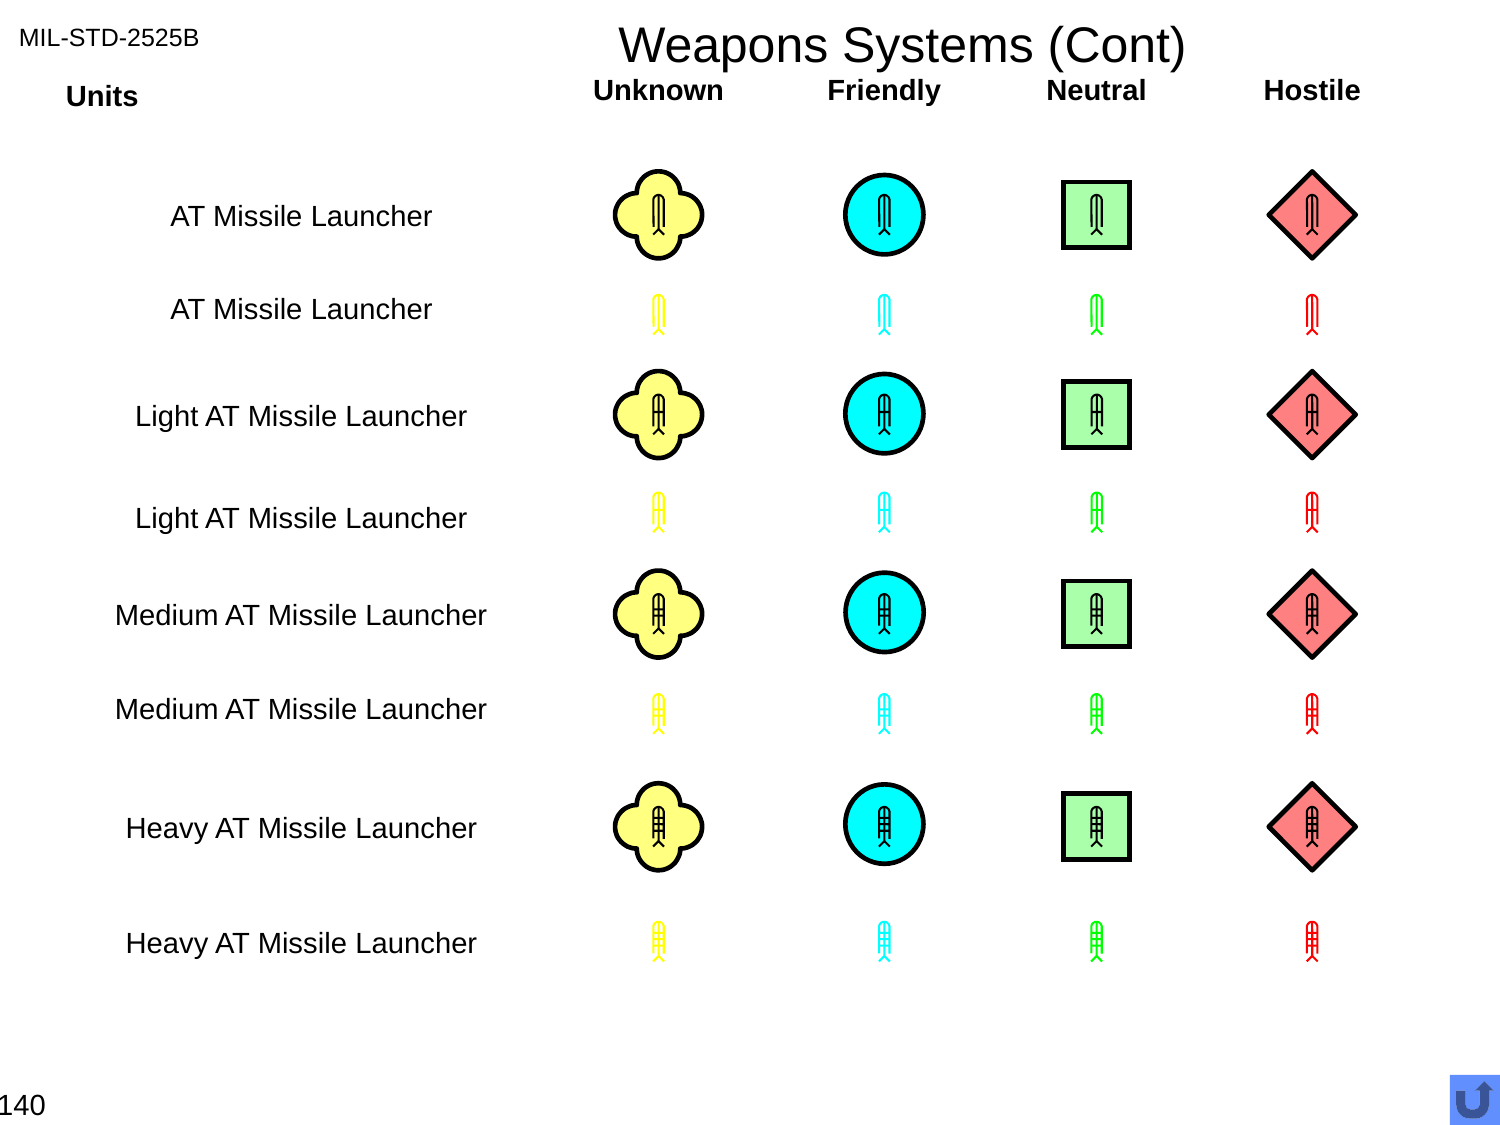

# Weapons Systems (Cont)
MIL-STD-2525B
Unknown
Friendly
Neutral
Hostile
Units

AT Missile Launcher
AT Missile Launcher

Light AT Missile Launcher

Light AT Missile Launcher

Medium AT Missile Launcher
Medium AT Missile Launcher

Heavy AT Missile Launcher

Heavy AT Missile Launcher

140